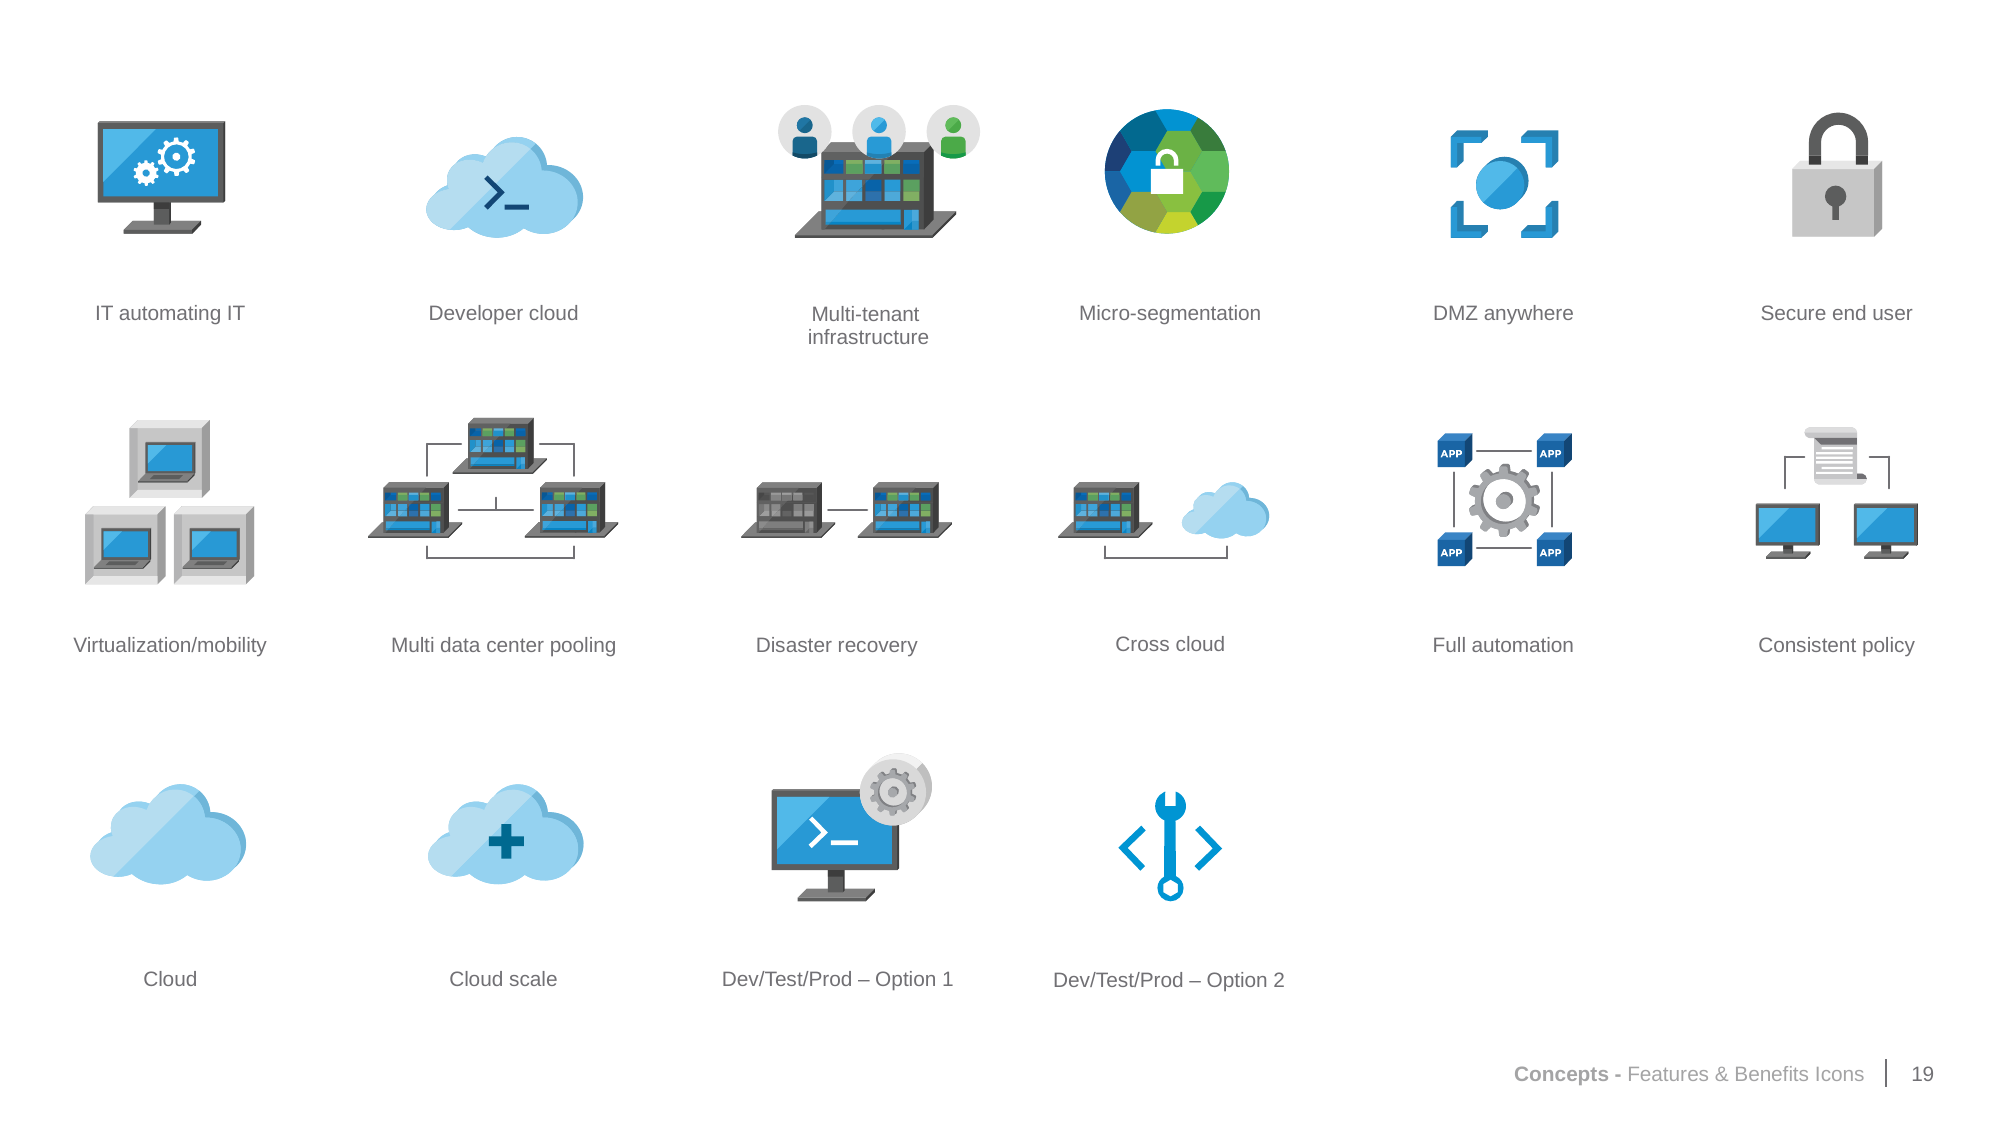

IT automating IT
Developer cloud
Micro-segmentation
DMZ anywhere
Secure end user
Multi-tenant
infrastructure

Cross cloud
Multi data center pooling
Disaster recovery
Full automation
Consistent policy
Virtualization/mobility

Dev/Test/Prod – Option 1
Cloud
Cloud scale
Dev/Test/Prod – Option 2
19
Concepts - Features & Benefits Icons